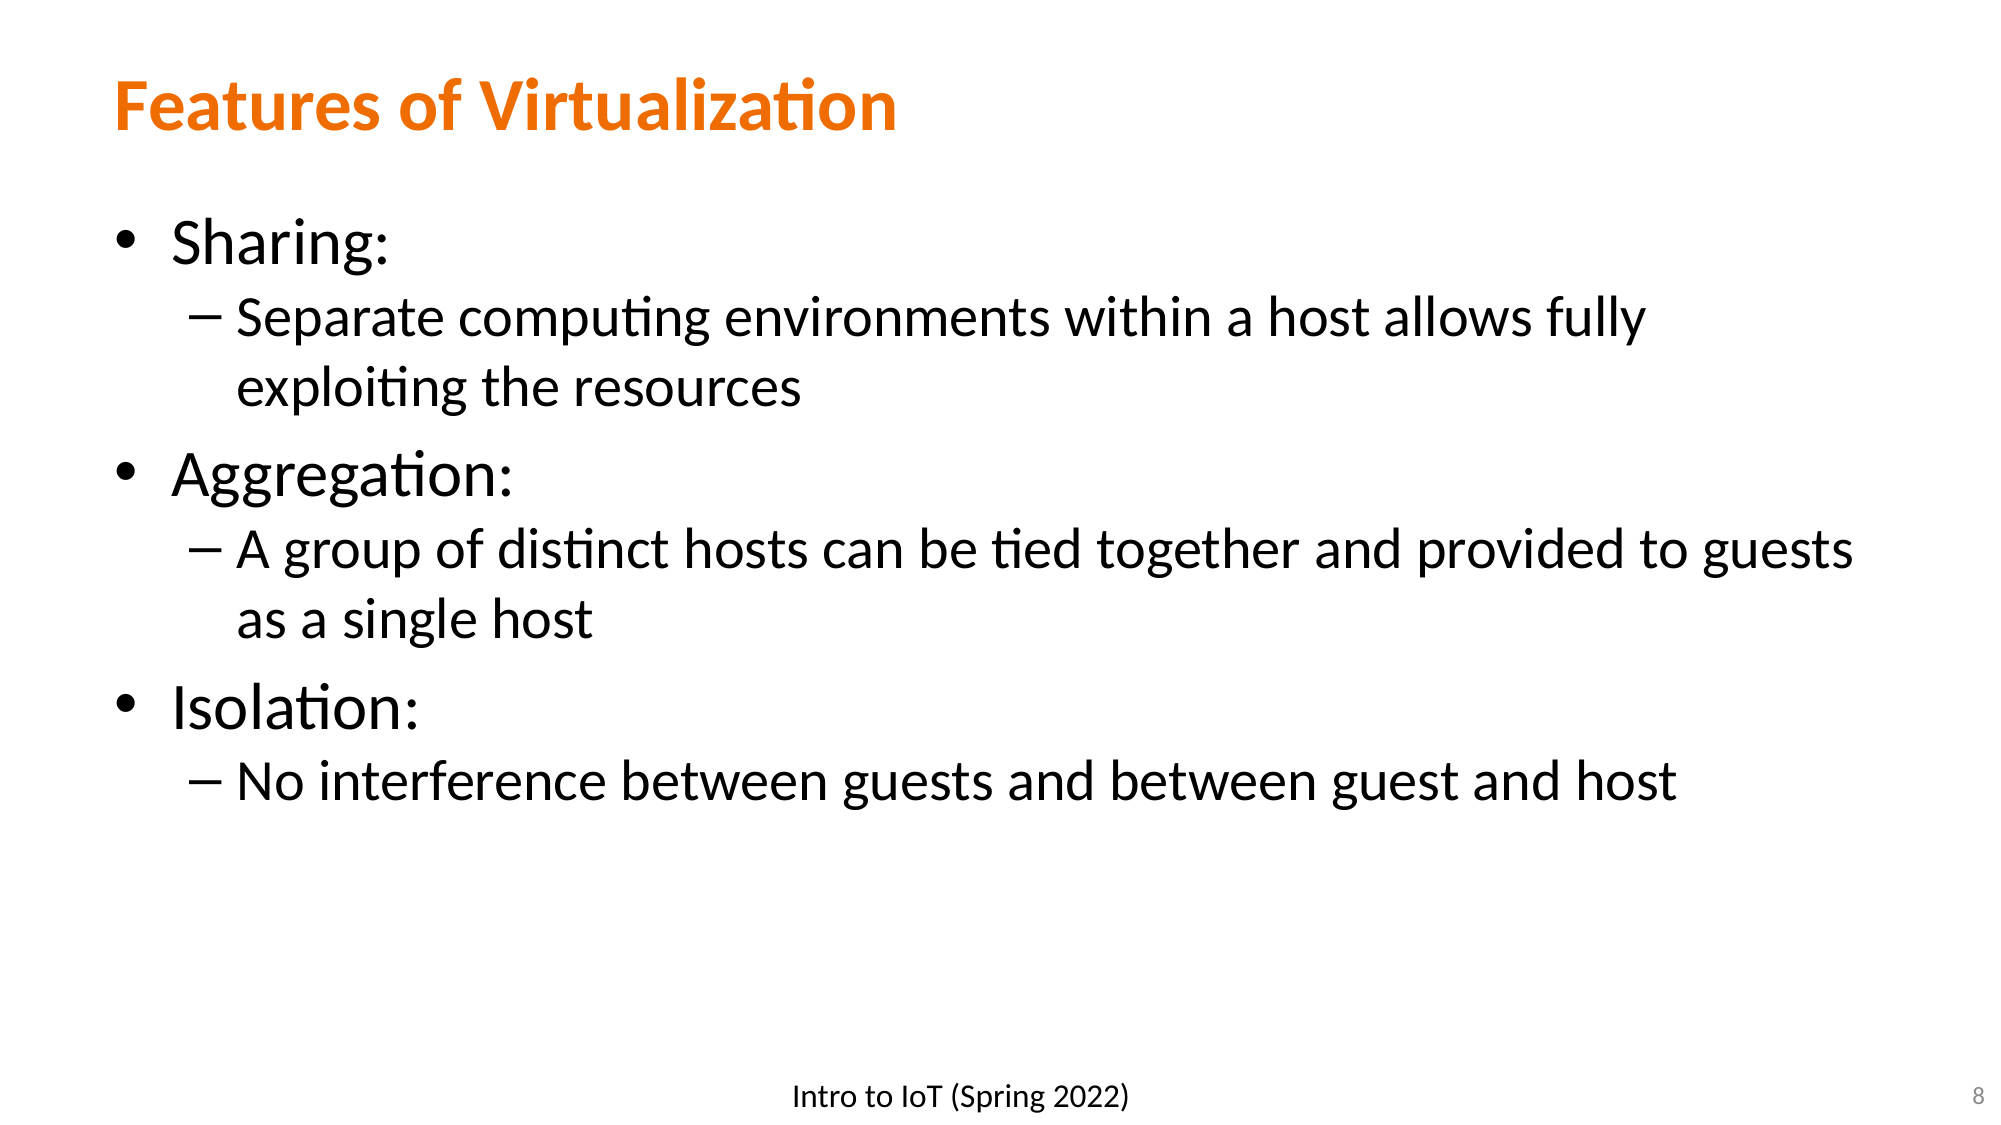

# Features of Virtualization
Sharing:
Separate computing environments within a host allows fully exploiting the resources
Aggregation:
A group of distinct hosts can be tied together and provided to guests as a single host
Isolation:
No interference between guests and between guest and host

8
Intro to IoT (Spring 2022)